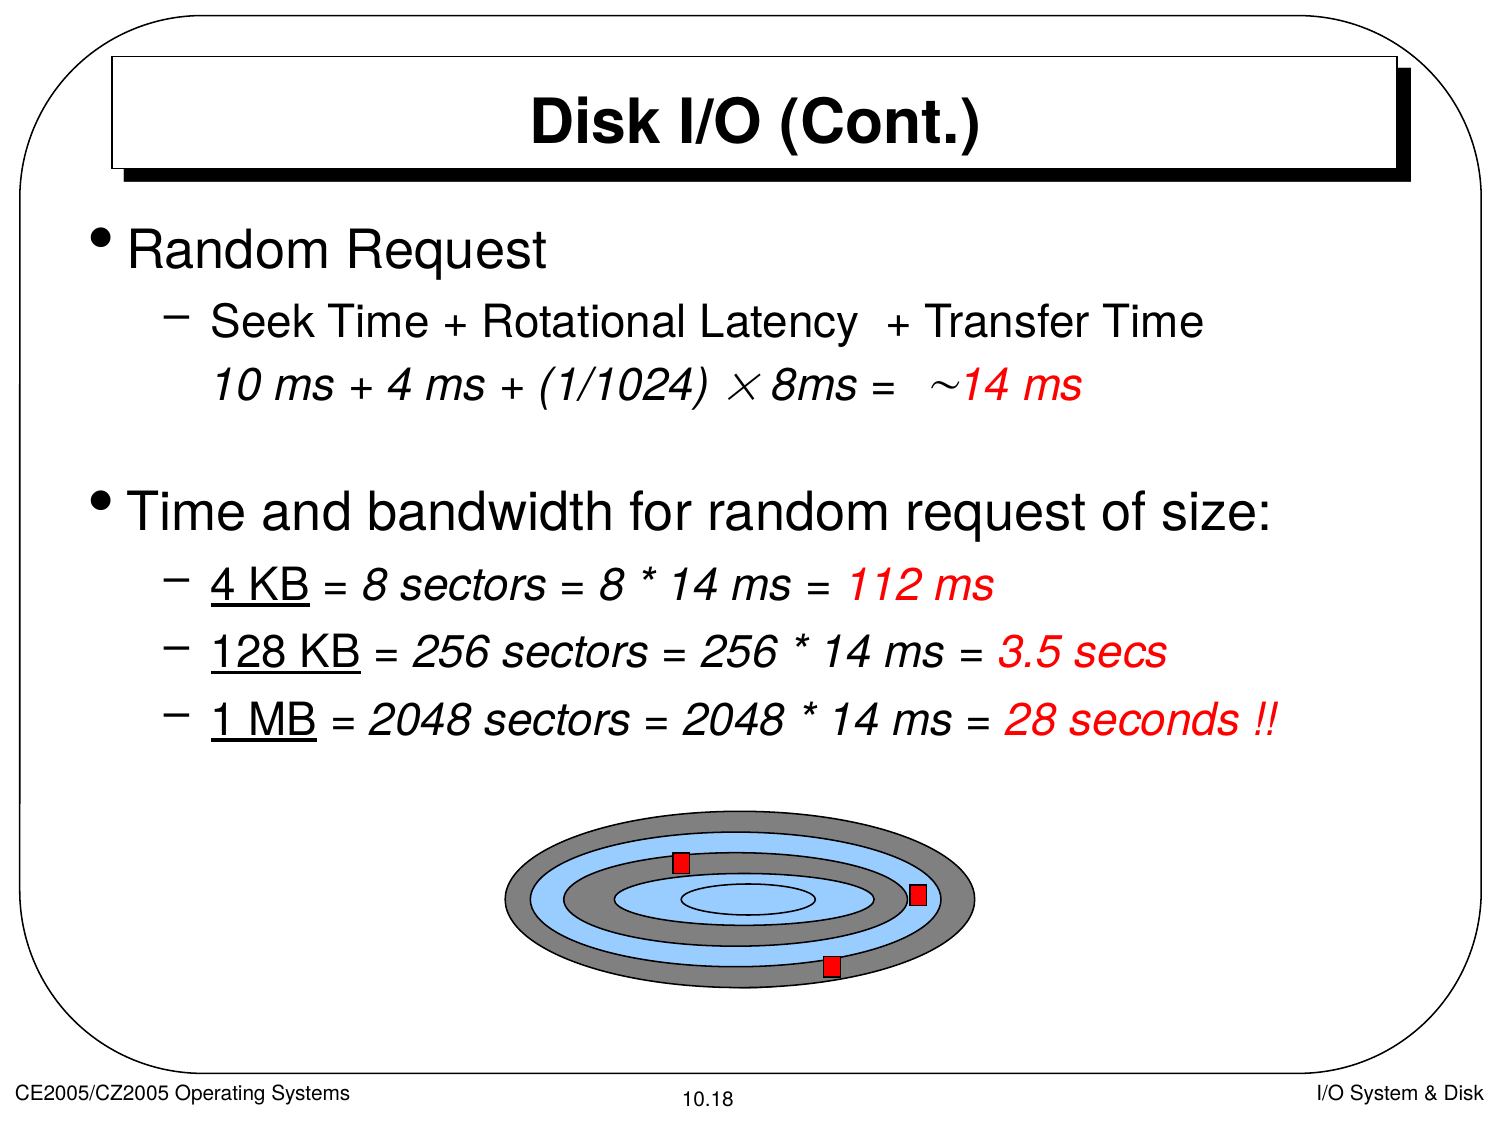

# Disk I/O (Cont.)
Random Request
Seek Time + Rotational Latency  + Transfer Time
	10 ms + 4 ms + (1/1024) × 8ms =  ∼14 ms

Time and bandwidth for random request of size:
4 KB = 8 sectors = 8 * 14 ms = 112 ms
128 KB = 256 sectors = 256 * 14 ms = 3.5 secs
1 MB = 2048 sectors = 2048 * 14 ms = 28 seconds !!